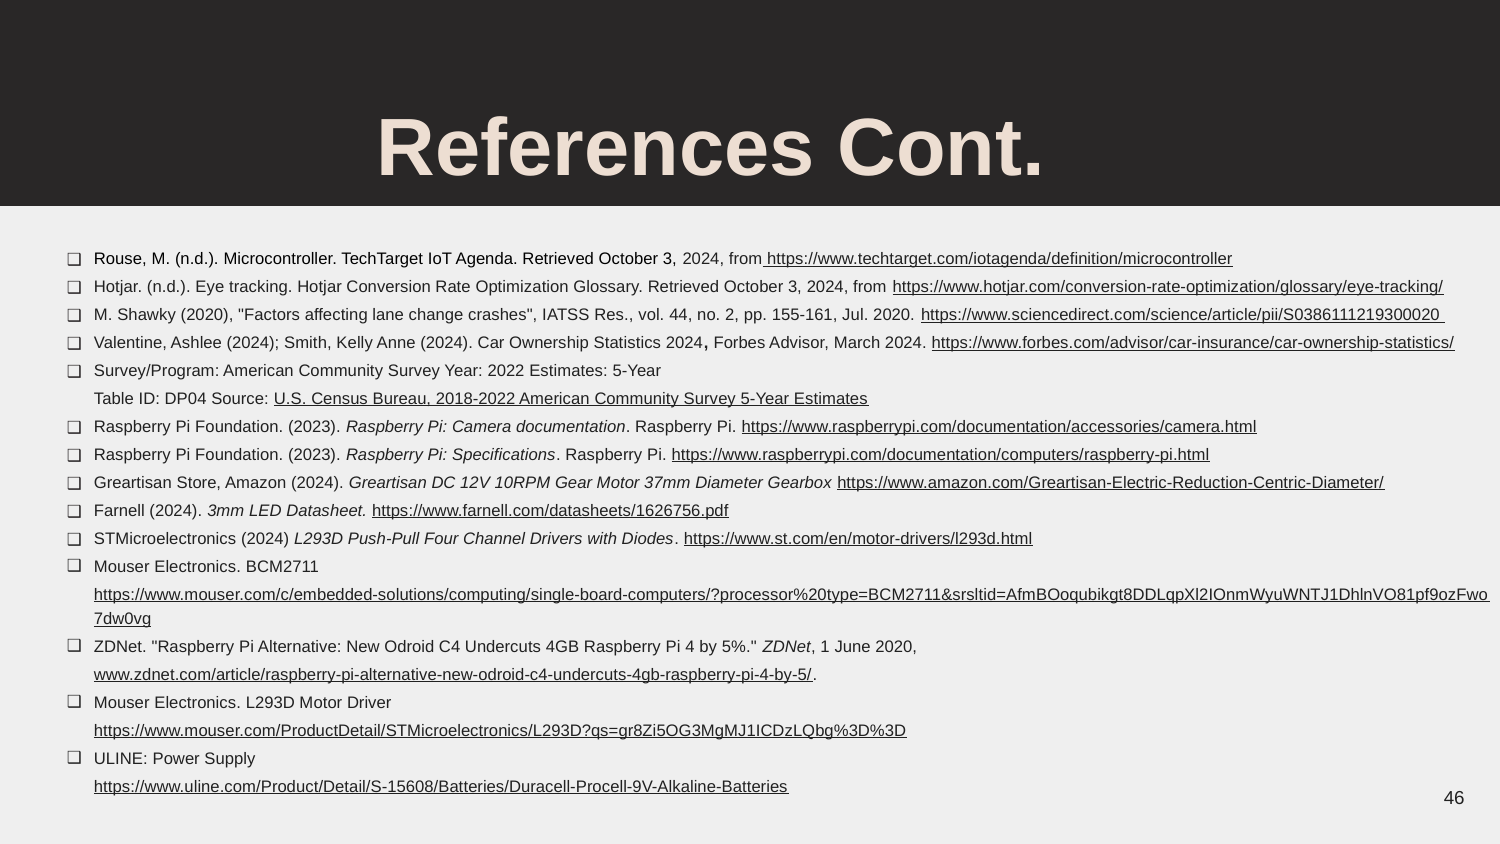

References Cont.
Rouse, M. (n.d.). Microcontroller. TechTarget IoT Agenda. Retrieved October 3, 2024, from https://www.techtarget.com/iotagenda/definition/microcontroller
Hotjar. (n.d.). Eye tracking. Hotjar Conversion Rate Optimization Glossary. Retrieved October 3, 2024, from https://www.hotjar.com/conversion-rate-optimization/glossary/eye-tracking/
M. Shawky (2020), "Factors affecting lane change crashes", IATSS Res., vol. 44, no. 2, pp. 155-161, Jul. 2020. https://www.sciencedirect.com/science/article/pii/S0386111219300020
Valentine, Ashlee (2024); Smith, Kelly Anne (2024). Car Ownership Statistics 2024, Forbes Advisor, March 2024. https://www.forbes.com/advisor/car-insurance/car-ownership-statistics/
Survey/Program: American Community Survey Year: 2022 Estimates: 5-Year
Table ID: DP04 Source: U.S. Census Bureau, 2018-2022 American Community Survey 5-Year Estimates
Raspberry Pi Foundation. (2023). Raspberry Pi: Camera documentation. Raspberry Pi. https://www.raspberrypi.com/documentation/accessories/camera.html
Raspberry Pi Foundation. (2023). Raspberry Pi: Specifications. Raspberry Pi. https://www.raspberrypi.com/documentation/computers/raspberry-pi.html
Greartisan Store, Amazon (2024). Greartisan DC 12V 10RPM Gear Motor 37mm Diameter Gearbox https://www.amazon.com/Greartisan-Electric-Reduction-Centric-Diameter/
Farnell (2024). 3mm LED Datasheet. https://www.farnell.com/datasheets/1626756.pdf
STMicroelectronics (2024) L293D Push-Pull Four Channel Drivers with Diodes. https://www.st.com/en/motor-drivers/l293d.html
Mouser Electronics. BCM2711 https://www.mouser.com/c/embedded-solutions/computing/single-board-computers/?processor%20type=BCM2711&srsltid=AfmBOoqubikgt8DDLqpXl2IOnmWyuWNTJ1DhlnVO81pf9ozFwo7dw0vg
ZDNet. "Raspberry Pi Alternative: New Odroid C4 Undercuts 4GB Raspberry Pi 4 by 5%." ZDNet, 1 June 2020, www.zdnet.com/article/raspberry-pi-alternative-new-odroid-c4-undercuts-4gb-raspberry-pi-4-by-5/.
Mouser Electronics. L293D Motor Driver
https://www.mouser.com/ProductDetail/STMicroelectronics/L293D?qs=gr8Zi5OG3MgMJ1ICDzLQbg%3D%3D
ULINE: Power Supply
https://www.uline.com/Product/Detail/S-15608/Batteries/Duracell-Procell-9V-Alkaline-Batteries
46